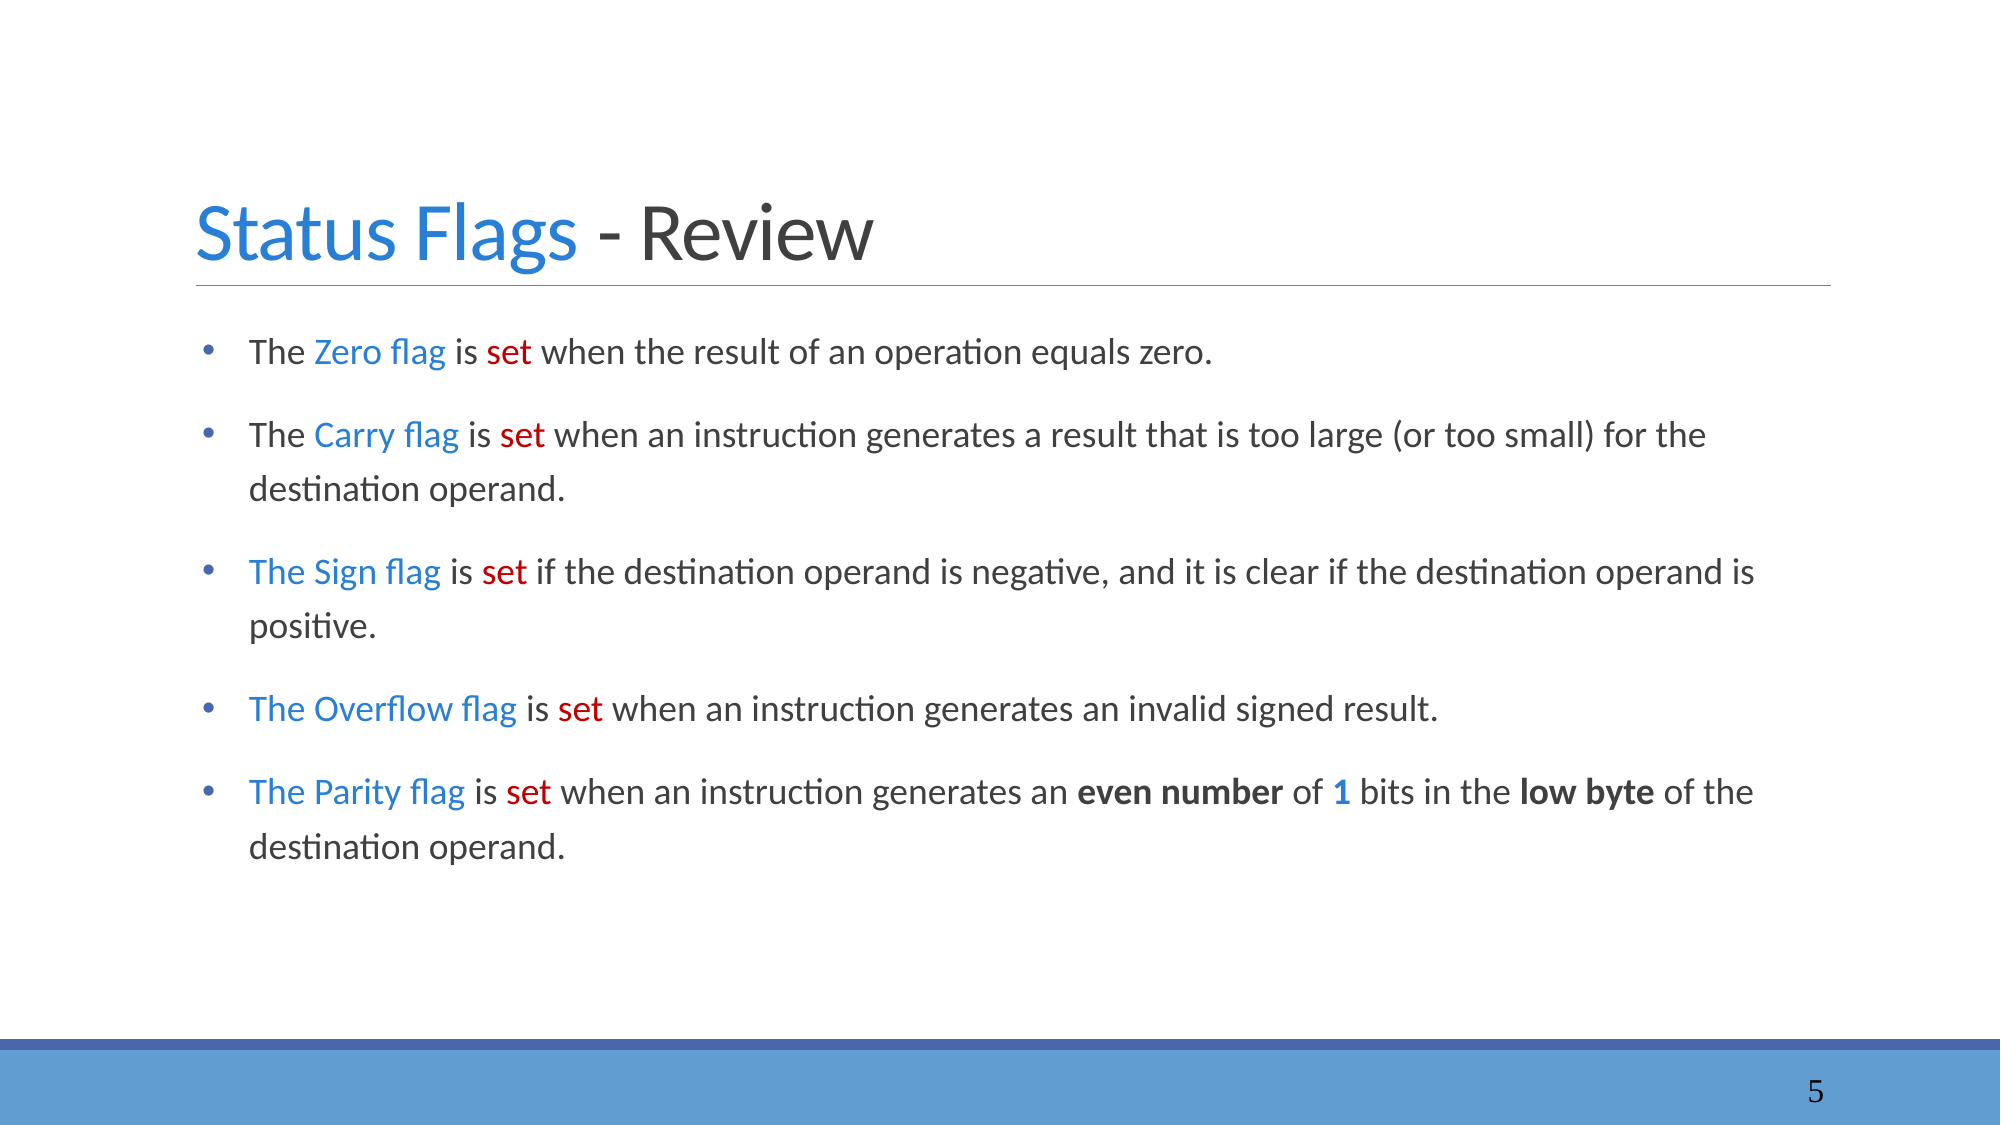

# Status Flags - Review
The Zero flag is set when the result of an operation equals zero.
The Carry flag is set when an instruction generates a result that is too large (or too small) for the destination operand.
The Sign flag is set if the destination operand is negative, and it is clear if the destination operand is positive.
The Overflow flag is set when an instruction generates an invalid signed result.
The Parity flag is set when an instruction generates an even number of 1 bits in the low byte of the destination operand.

5